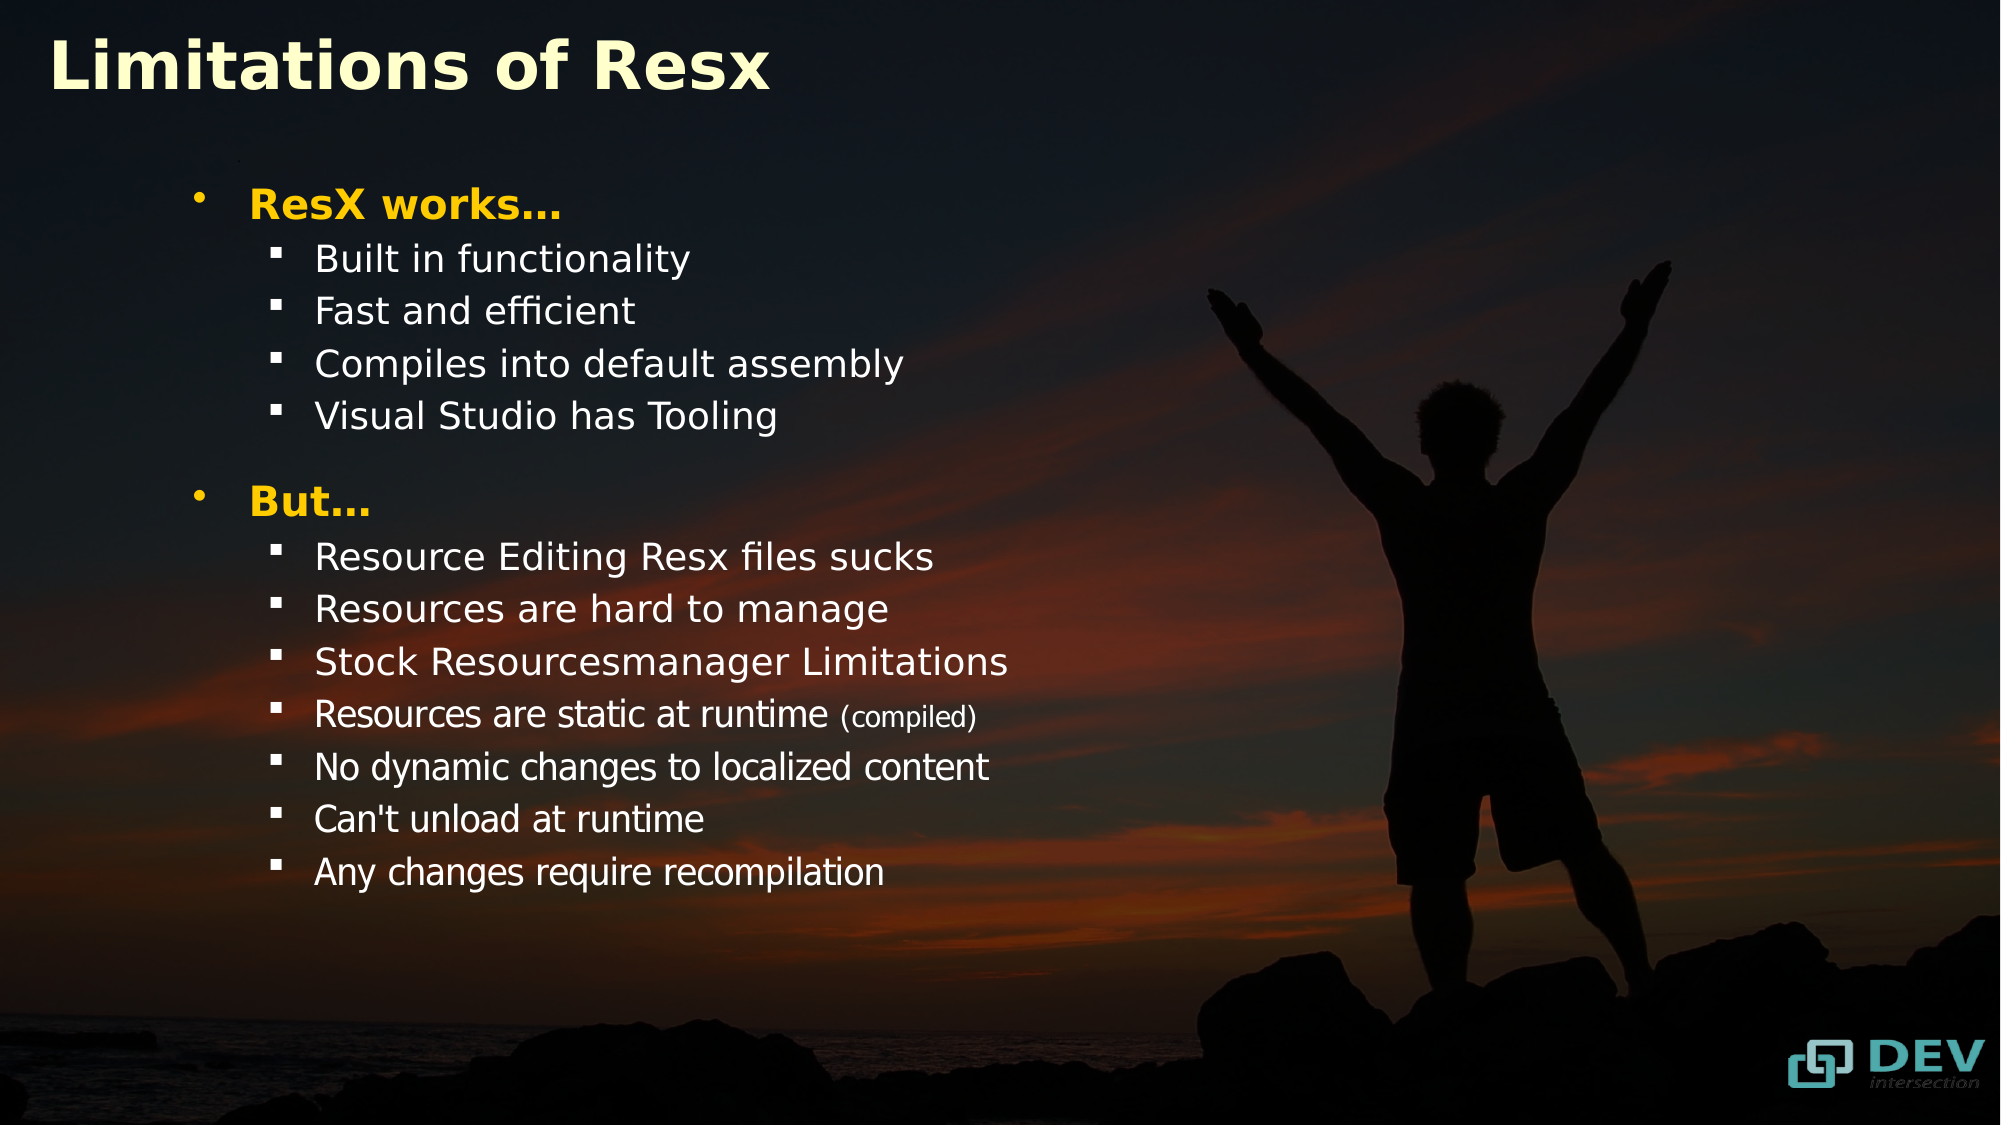

# Limitations of Resx
ResX works…
Built in functionality
Fast and efficient
Compiles into default assembly
Visual Studio has Tooling
But…
Resource Editing Resx files sucks
Resources are hard to manage
Stock Resourcesmanager Limitations
Resources are static at runtime (compiled)
No dynamic changes to localized content
Can't unload at runtime
Any changes require recompilation